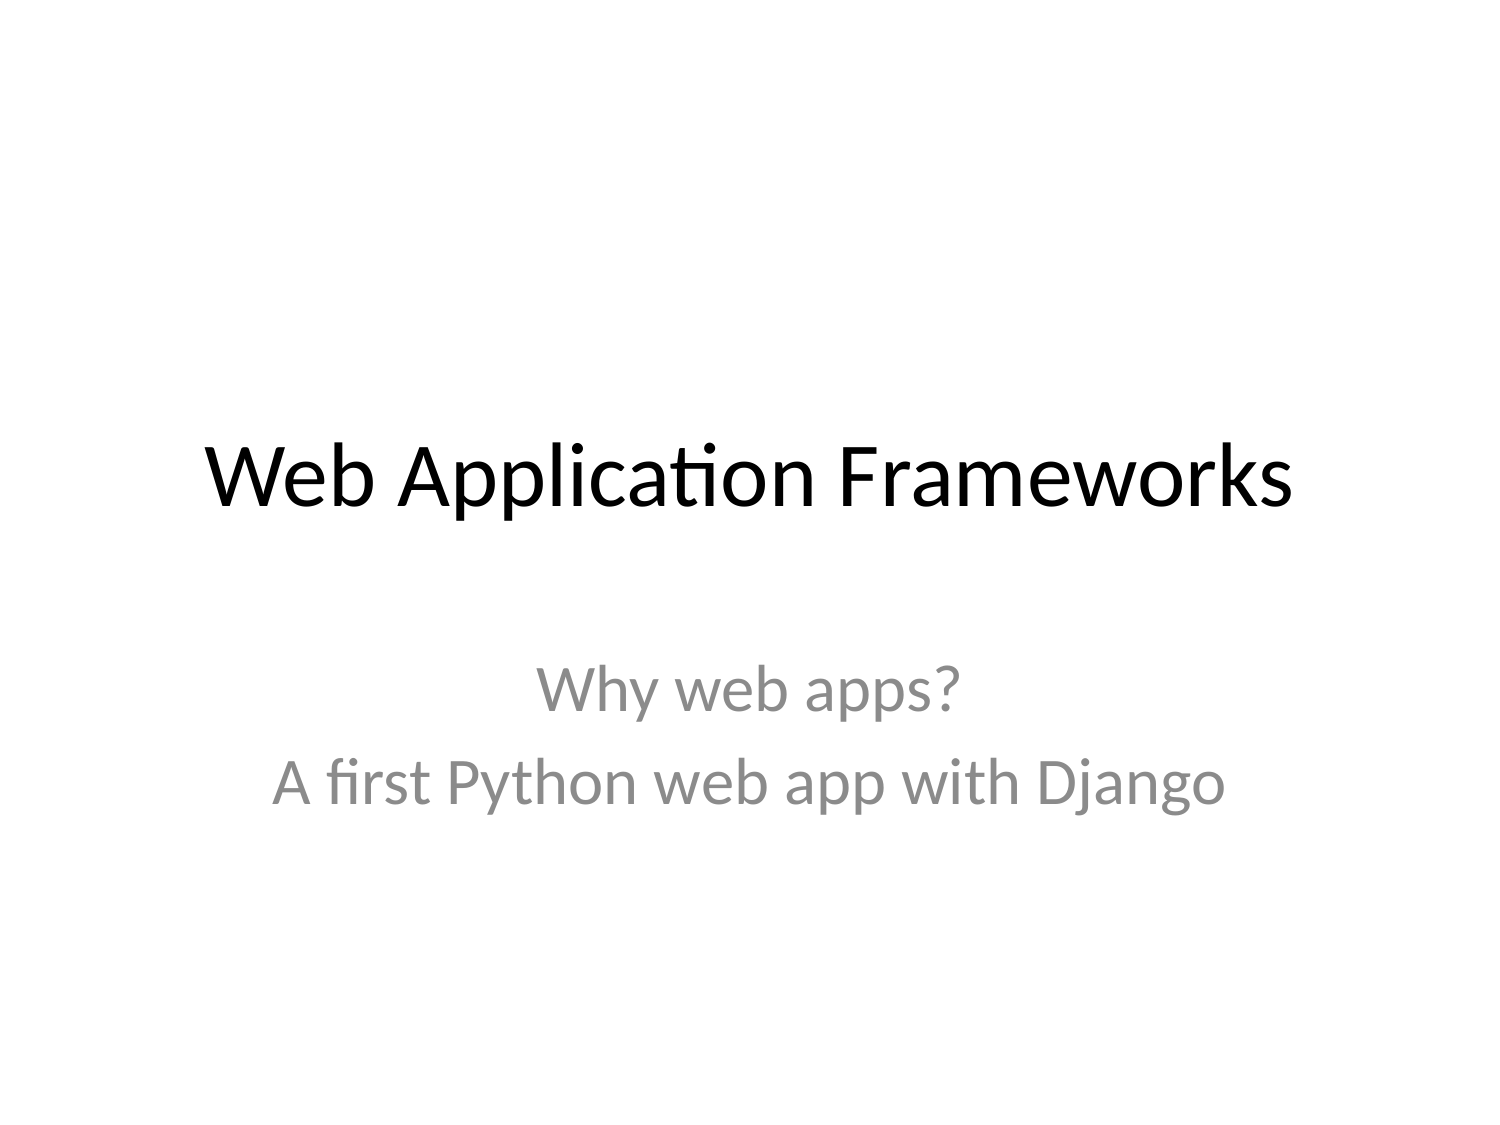

# Web Application Frameworks
Why web apps?
A first Python web app with Django